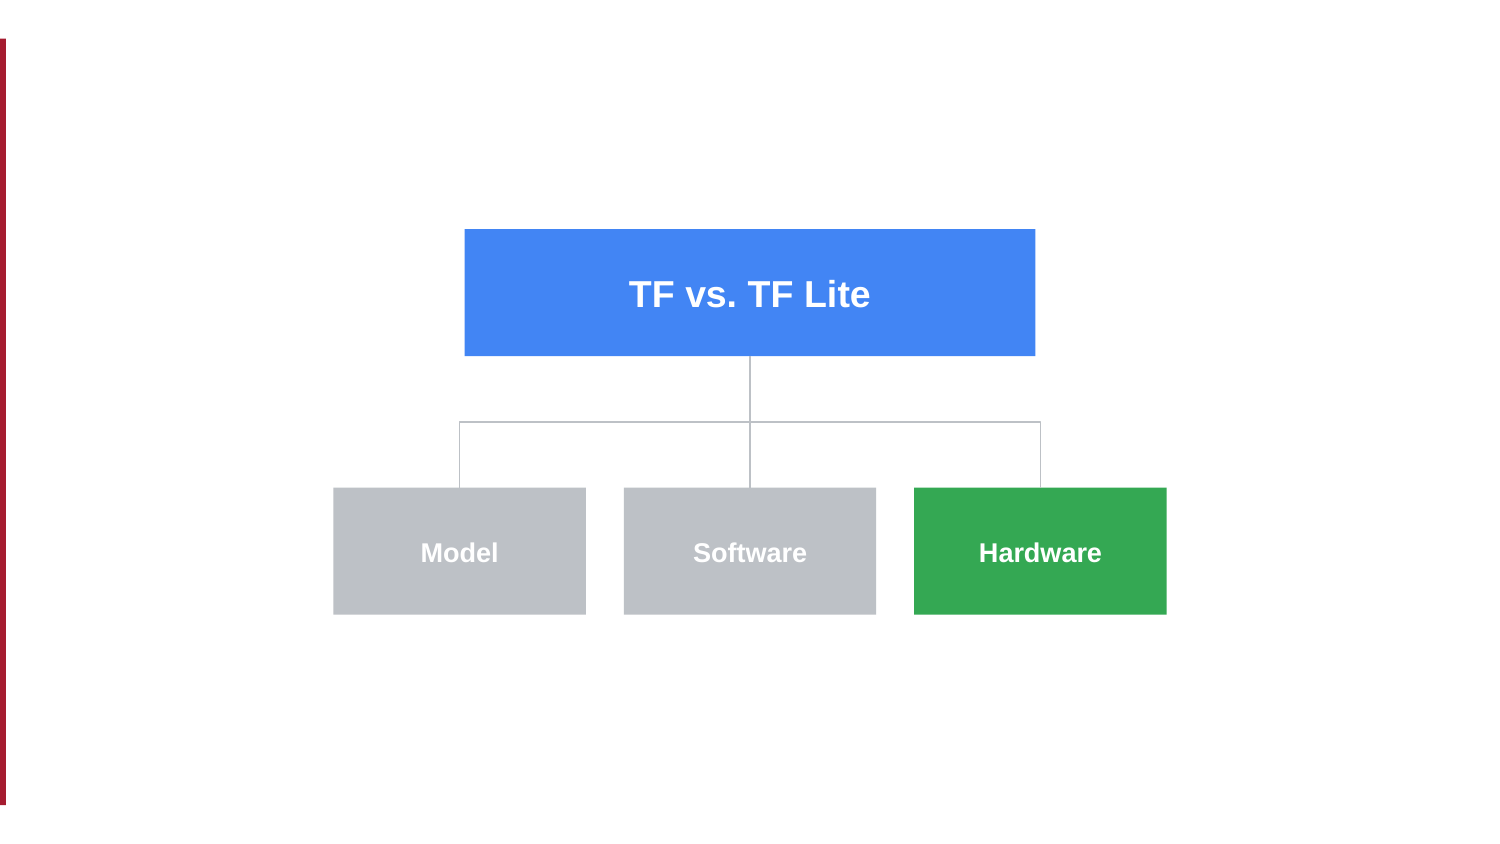

TF vs. TF Lite
Model
Software
Hardware